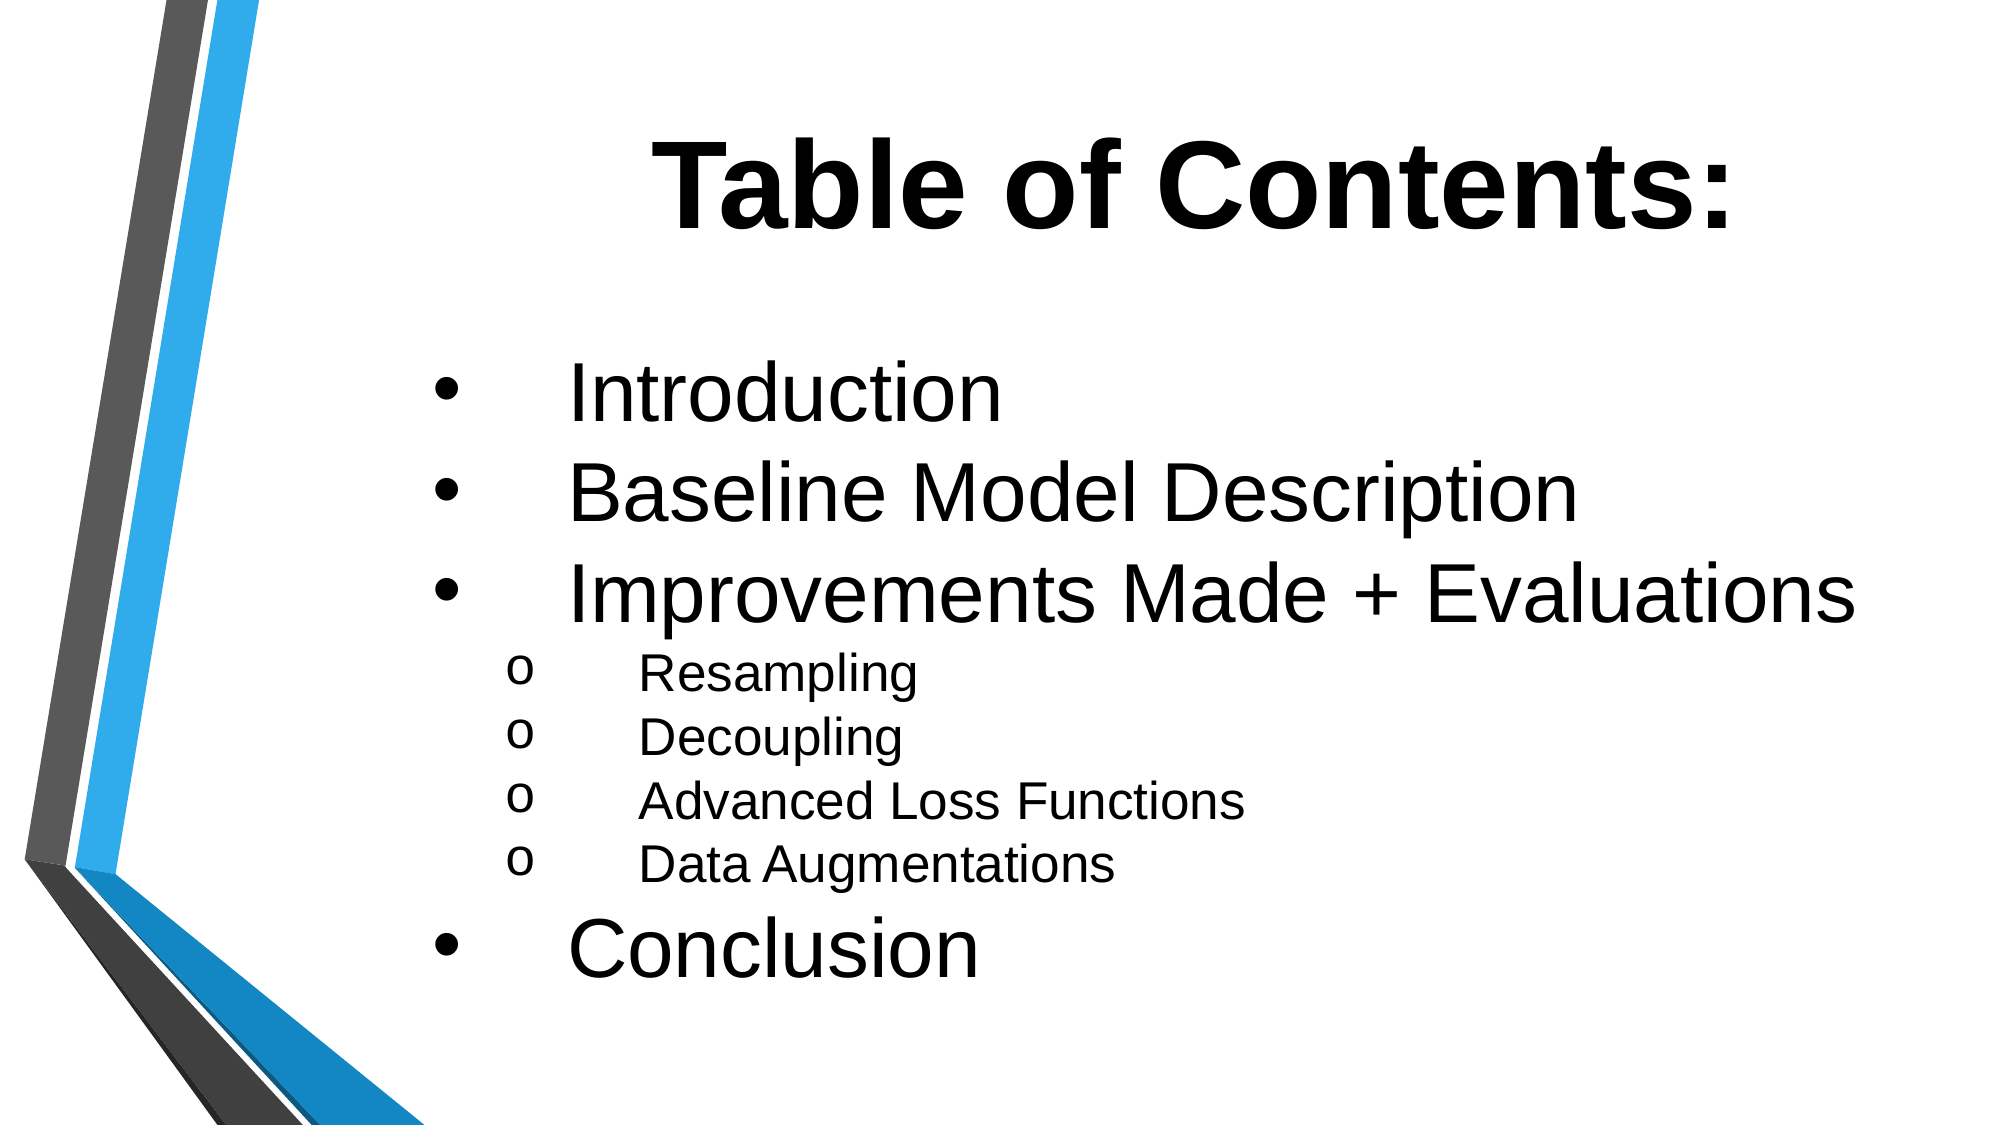

# Table of Contents:
Introduction
Baseline Model Description
Improvements Made + Evaluations
Resampling
Decoupling
Advanced Loss Functions
Data Augmentations
Conclusion